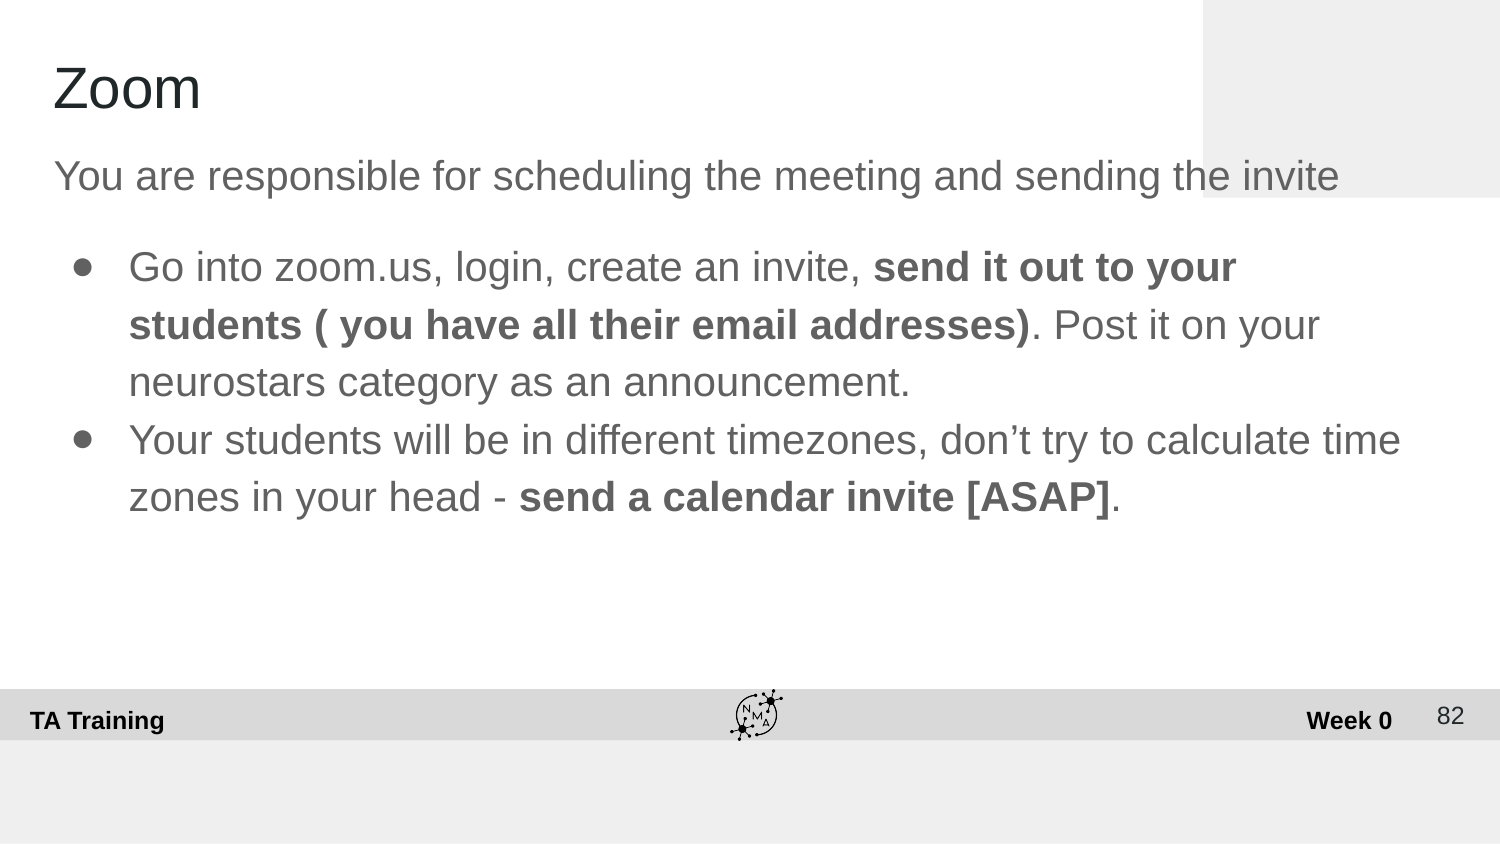

# Zoom
You are responsible for scheduling the meeting and sending the invite
Go into zoom.us, login, create an invite, send it out to your students ( you have all their email addresses). Post it on your neurostars category as an announcement.
Your students will be in different timezones, don’t try to calculate time zones in your head - send a calendar invite [ASAP].

82